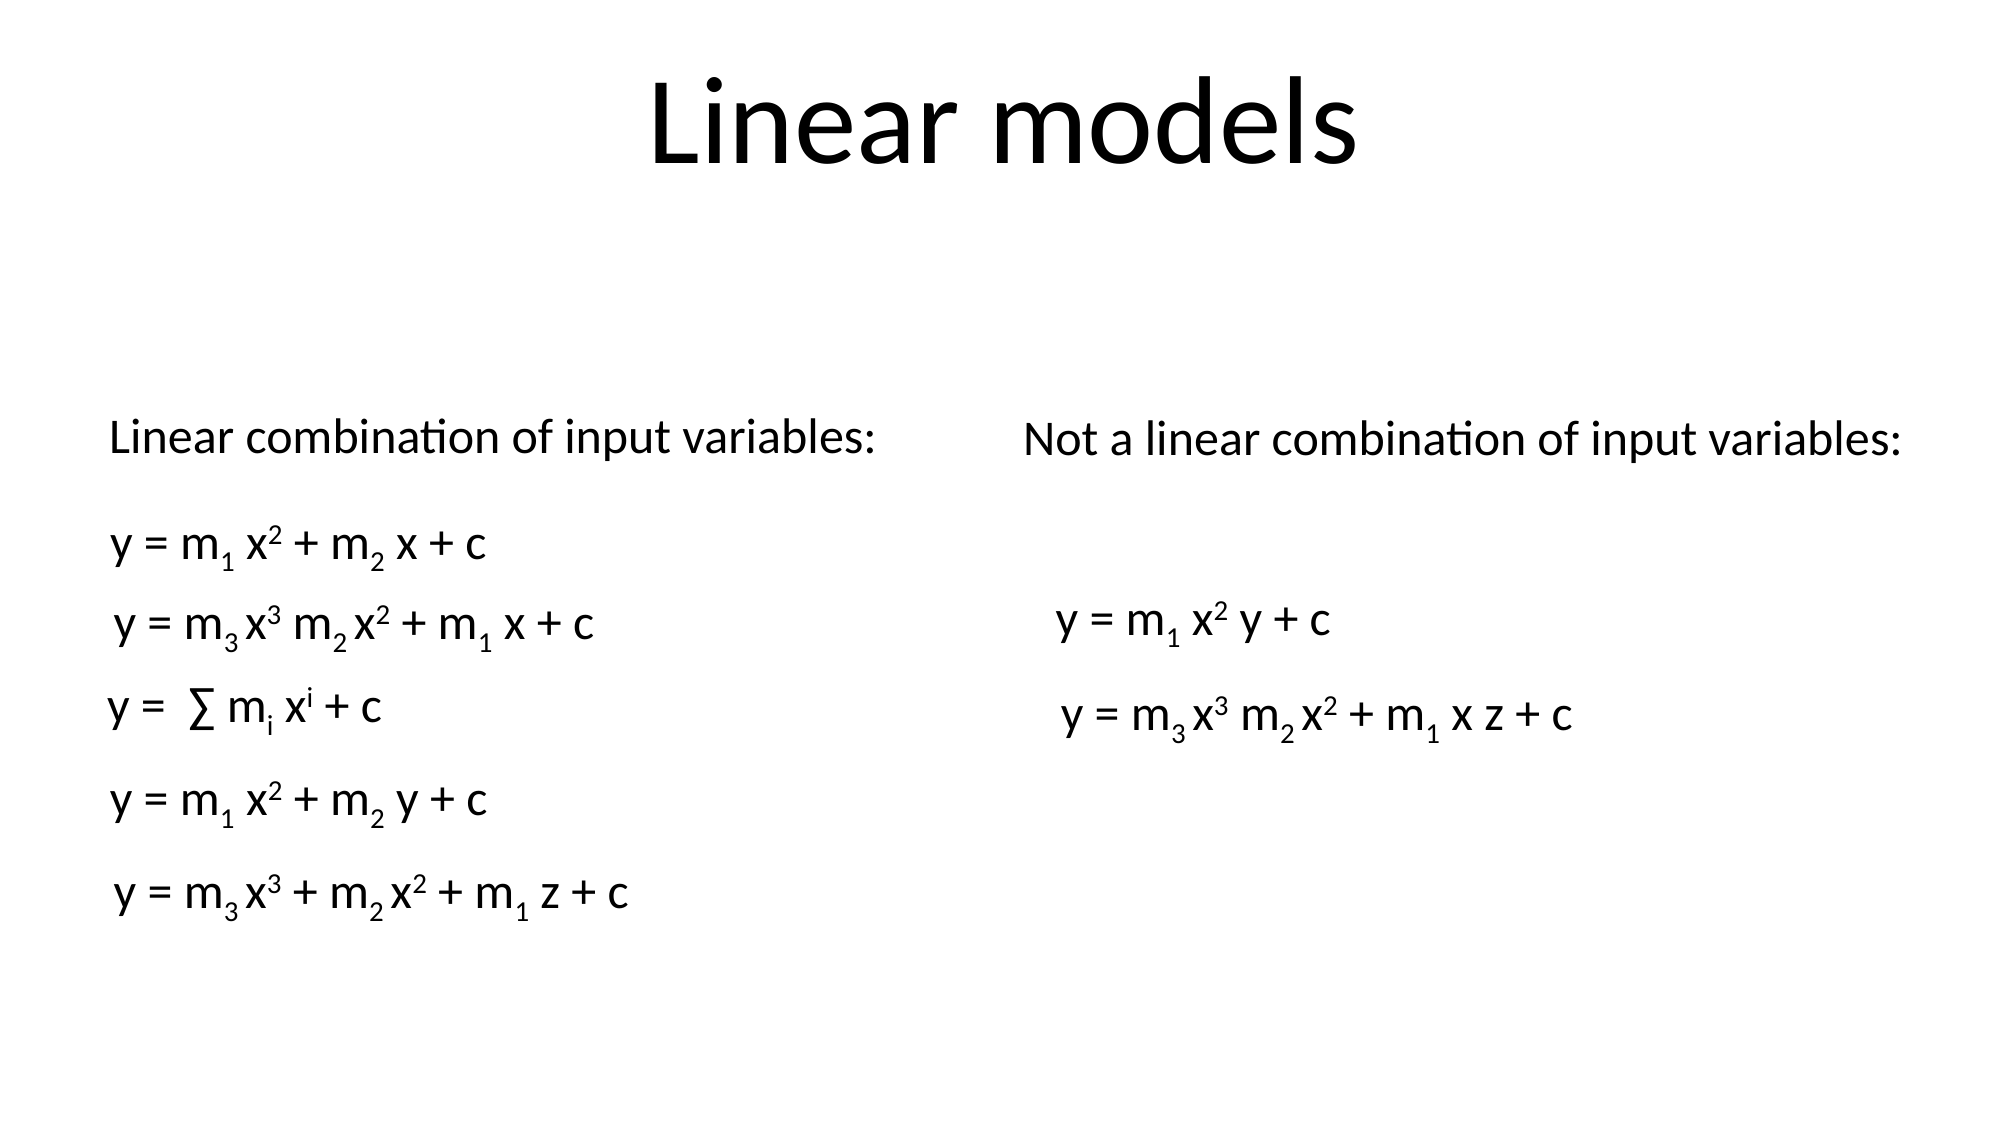

Linear models
Linear combination of input variables:
Not a linear combination of input variables:
y = m1 x2 + m2 x + c
y = m1 x2 y + c
y = m3 x3 m2 x2 + m1 x + c
y =  ∑ mi xi + c
y = m3 x3 m2 x2 + m1 x z + c
y = m1 x2 + m2 y + c
y = m3 x3 + m2 x2 + m1 z + c